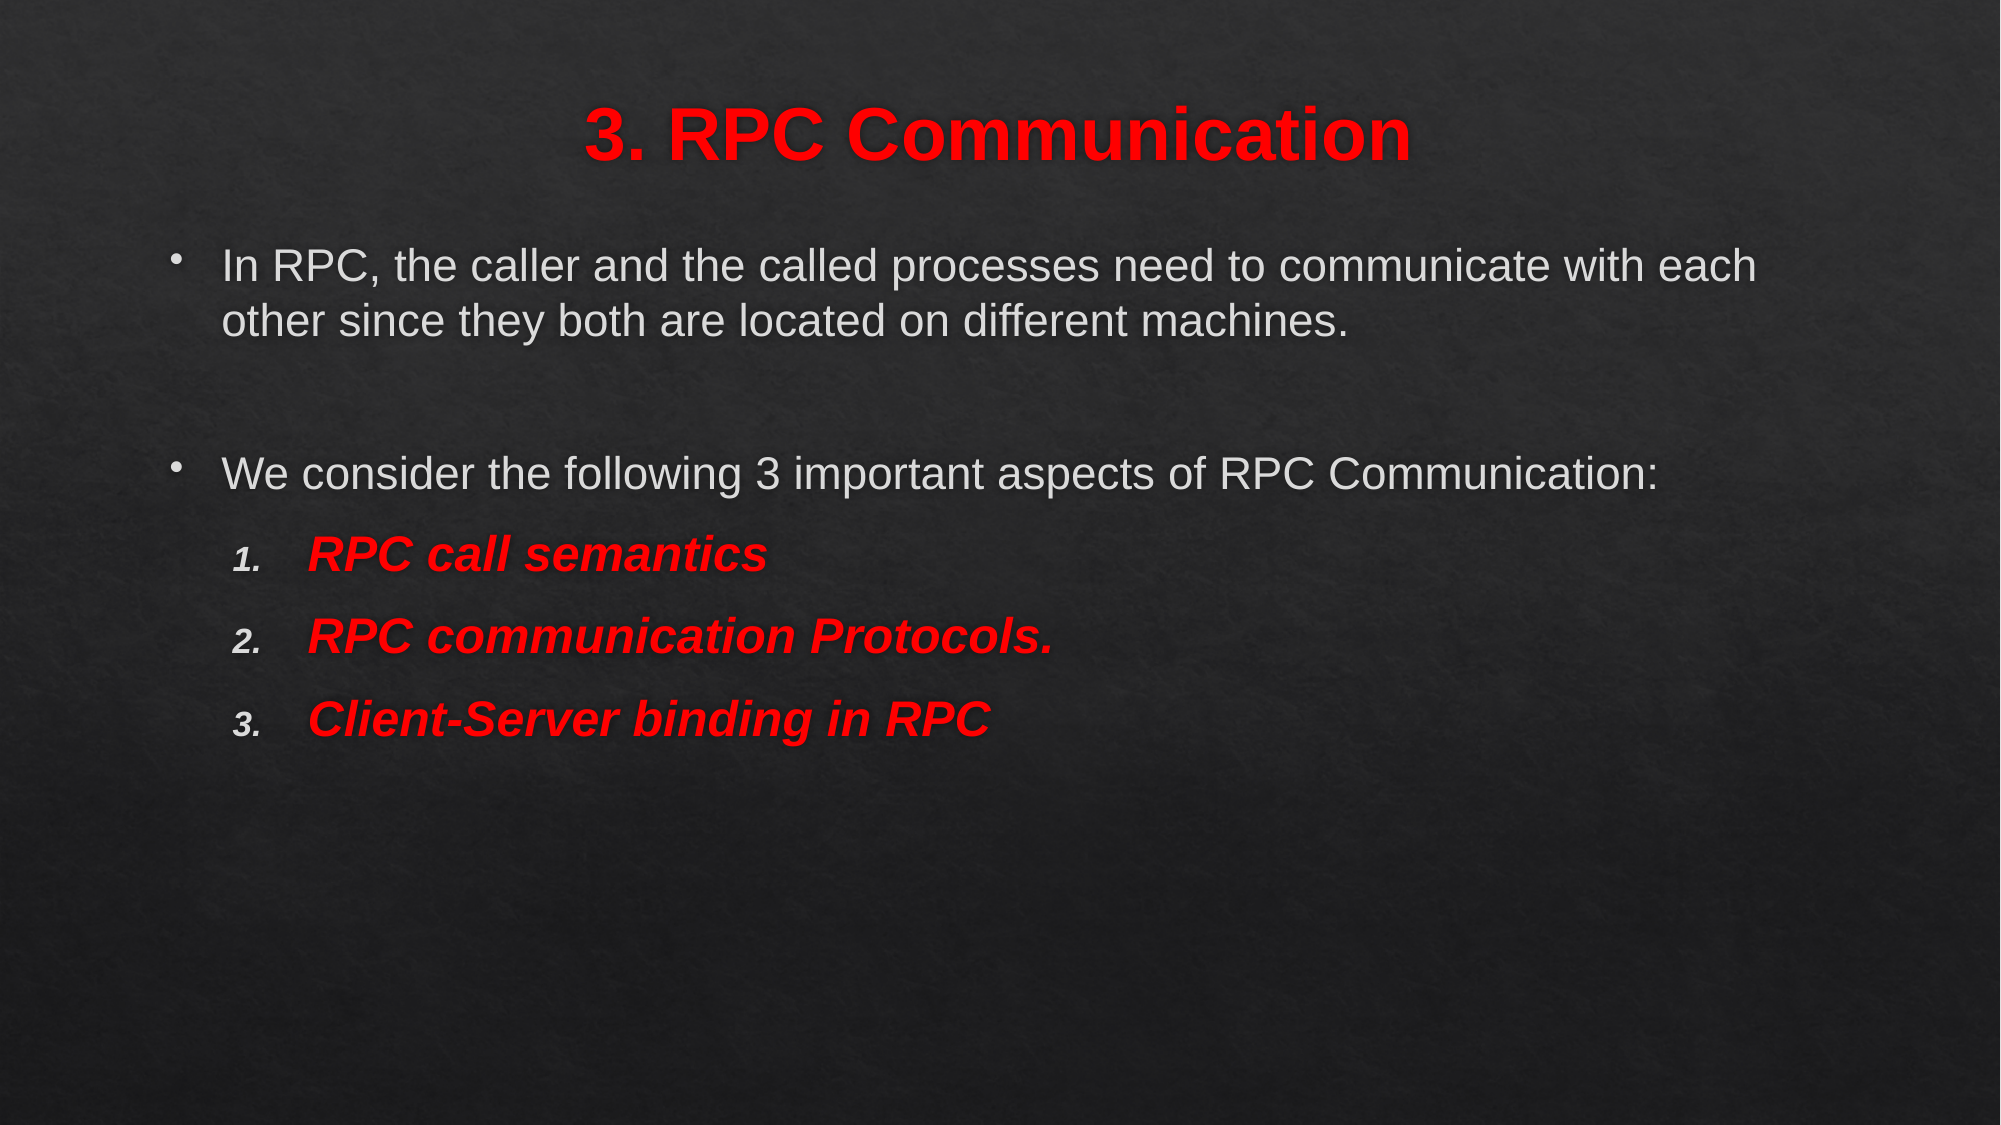

# 3. RPC Communication
In RPC, the caller and the called processes need to communicate with each other since they both are located on different machines.

We consider the following 3 important aspects of RPC Communication:
RPC call semantics
RPC communication Protocols.
Client-Server binding in RPC